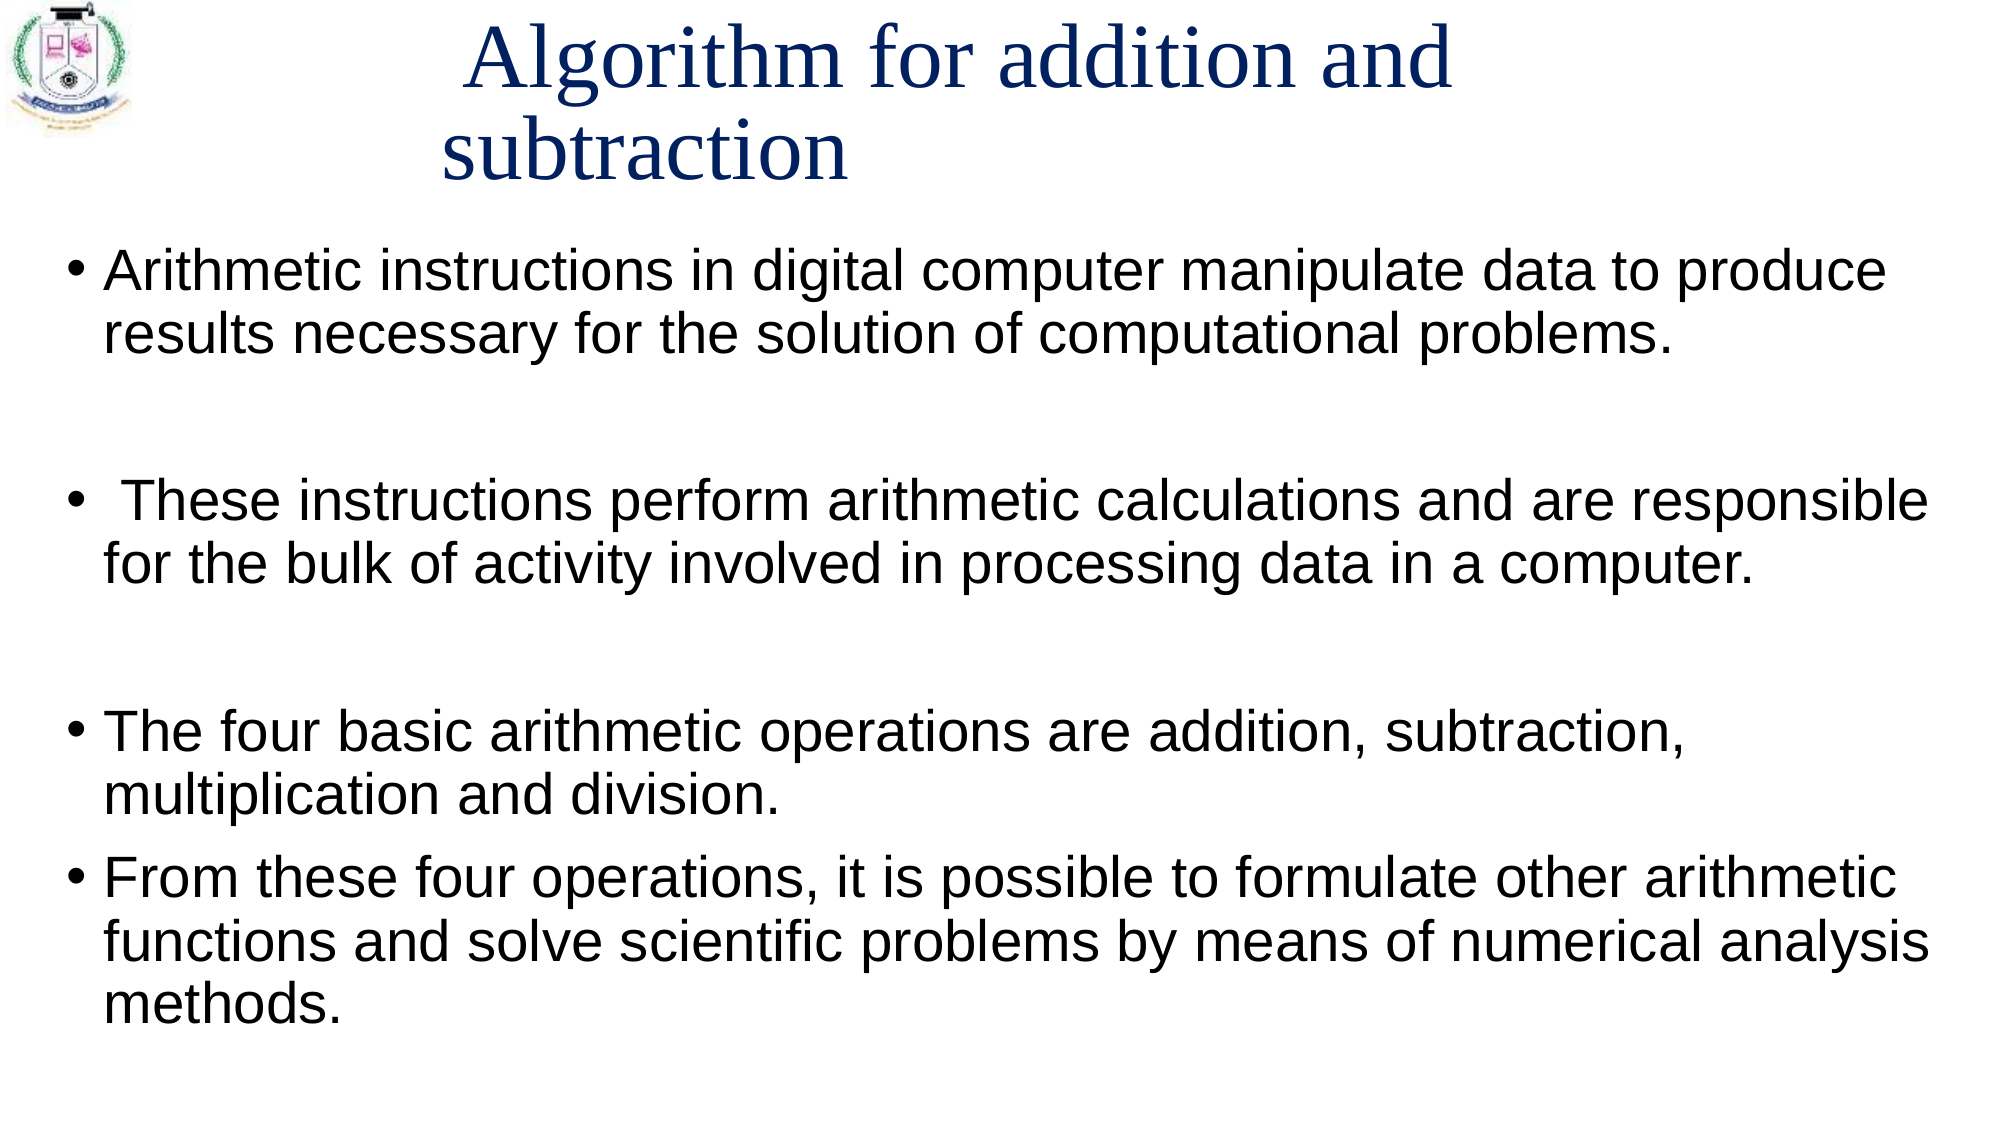

# Algorithm for addition and subtraction
Arithmetic instructions in digital computer manipulate data to produce re­sults necessary for the solution of computational problems.

 These instructions perform arithmetic calculations and are responsible for the bulk of activity involved in processing data in a computer.

The four basic arithmetic operations are addition, subtraction, multiplication and division.
From these four operations, it is possible to formulate other arithmetic functions and solve scientific problems by means of numerical analysis methods.